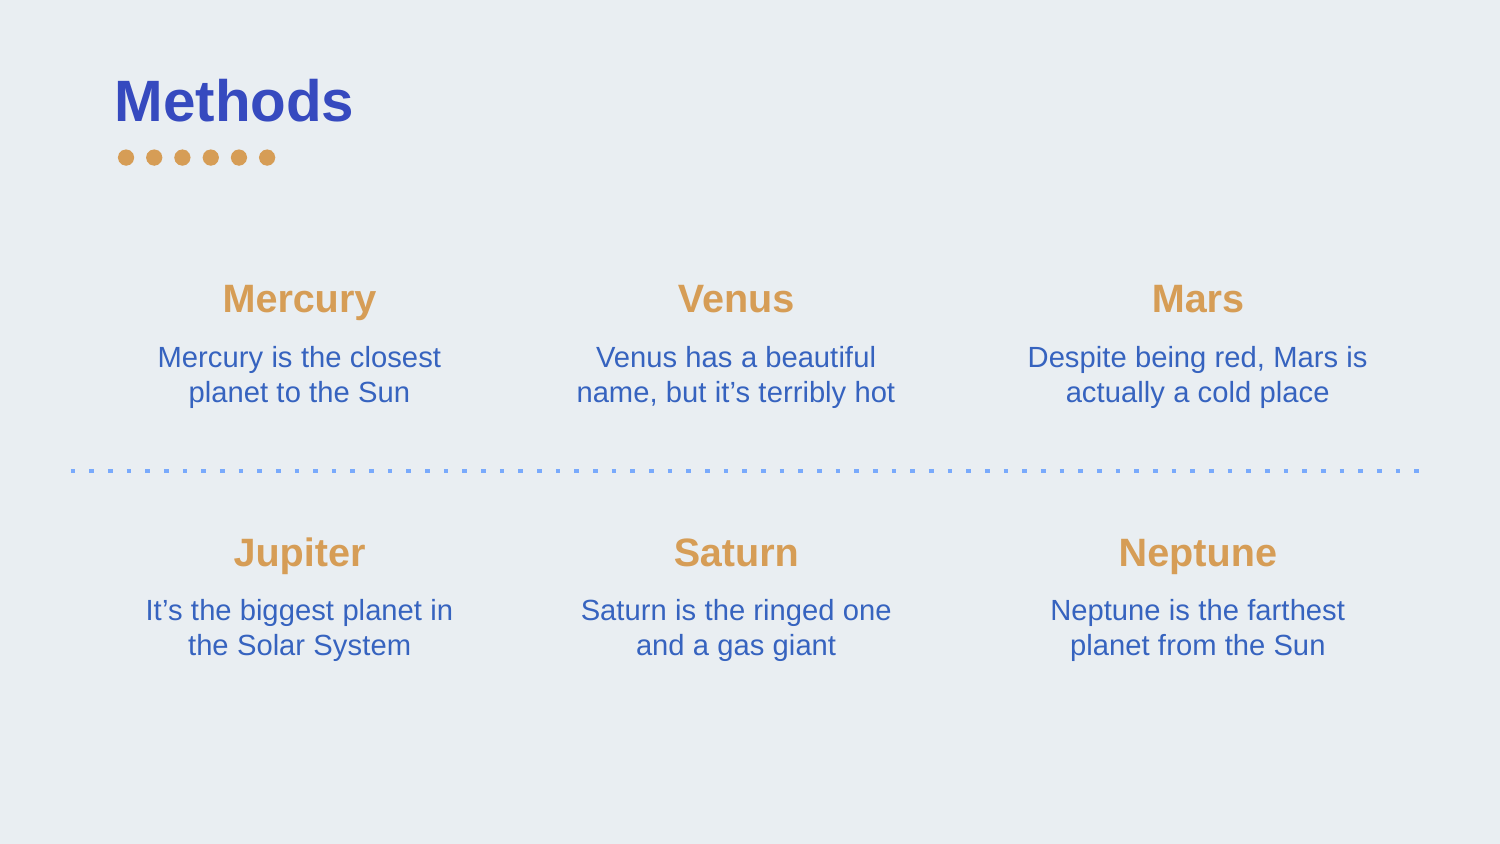

# Methods

Mercury
Venus
Mars
Mercury is the closest planet to the Sun
Venus has a beautiful name, but it’s terribly hot
Despite being red, Mars is actually a cold place
Jupiter
Saturn

Neptune
It’s the biggest planet in the Solar System
Saturn is the ringed one and a gas giant
Neptune is the farthest planet from the Sun